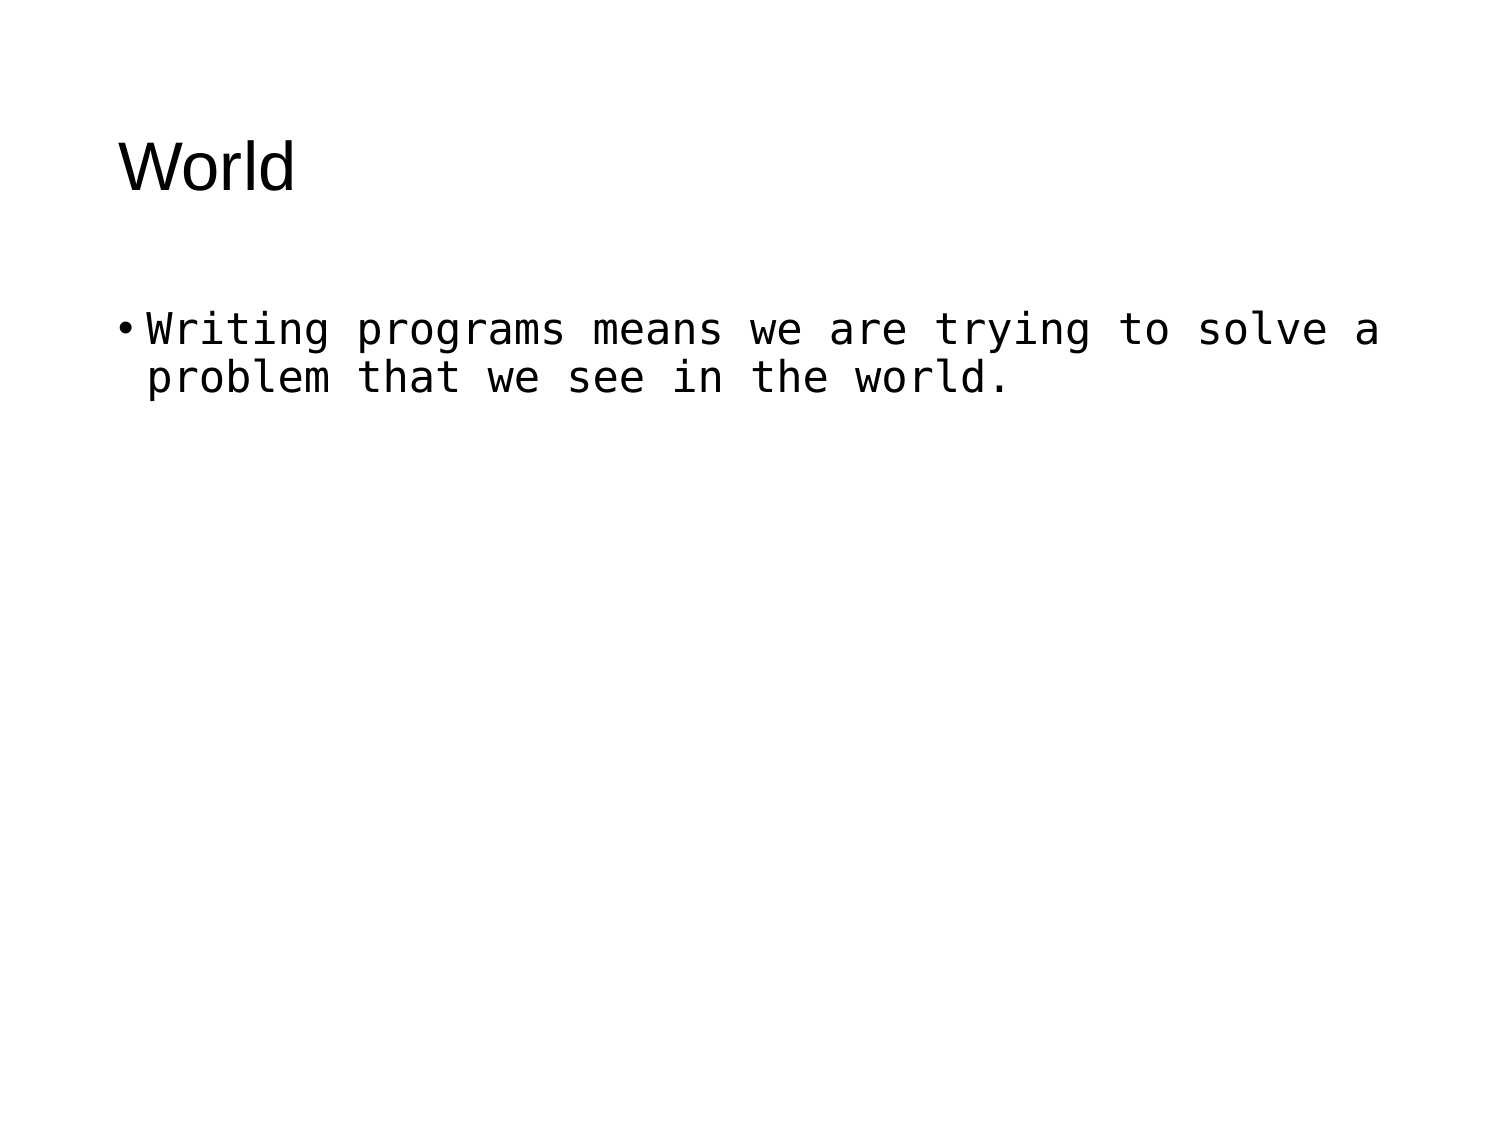

# World
Writing programs means we are trying to solve a problem that we see in the world.